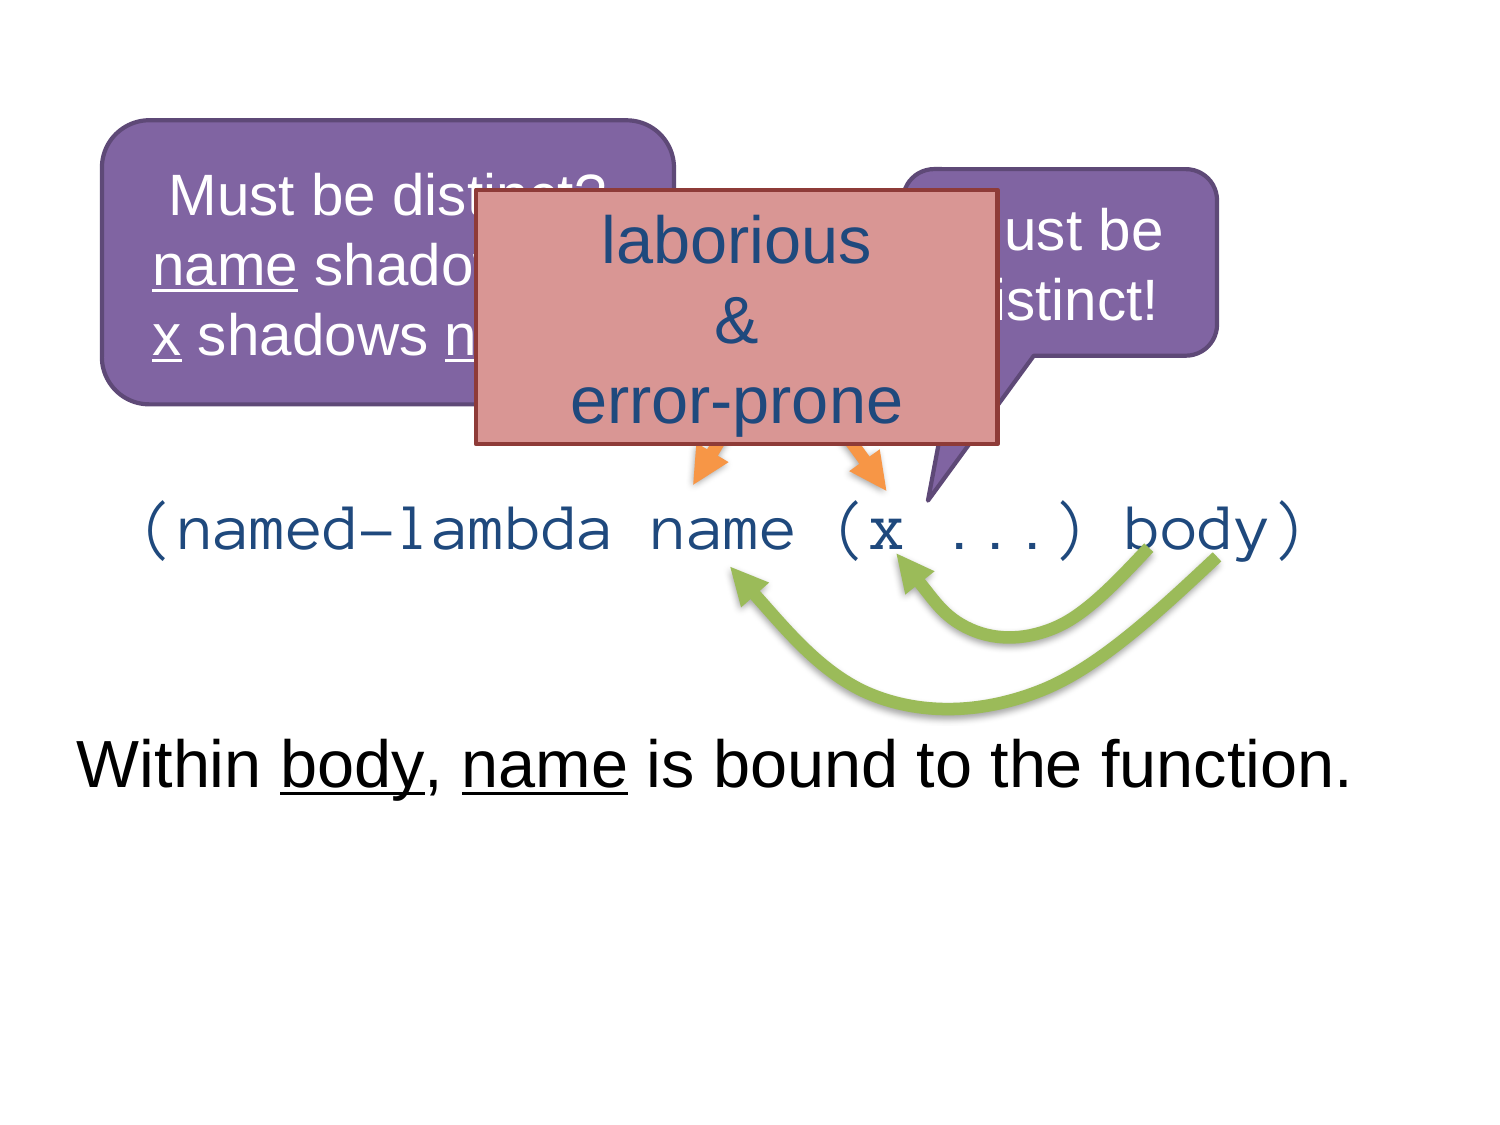

Must be distinct?
name shadows x?
x shadows name?
Must be distinct!
laborious
&
error-prone
?

(named-lambda name (x ...) body)

Within body, name is bound to the function.